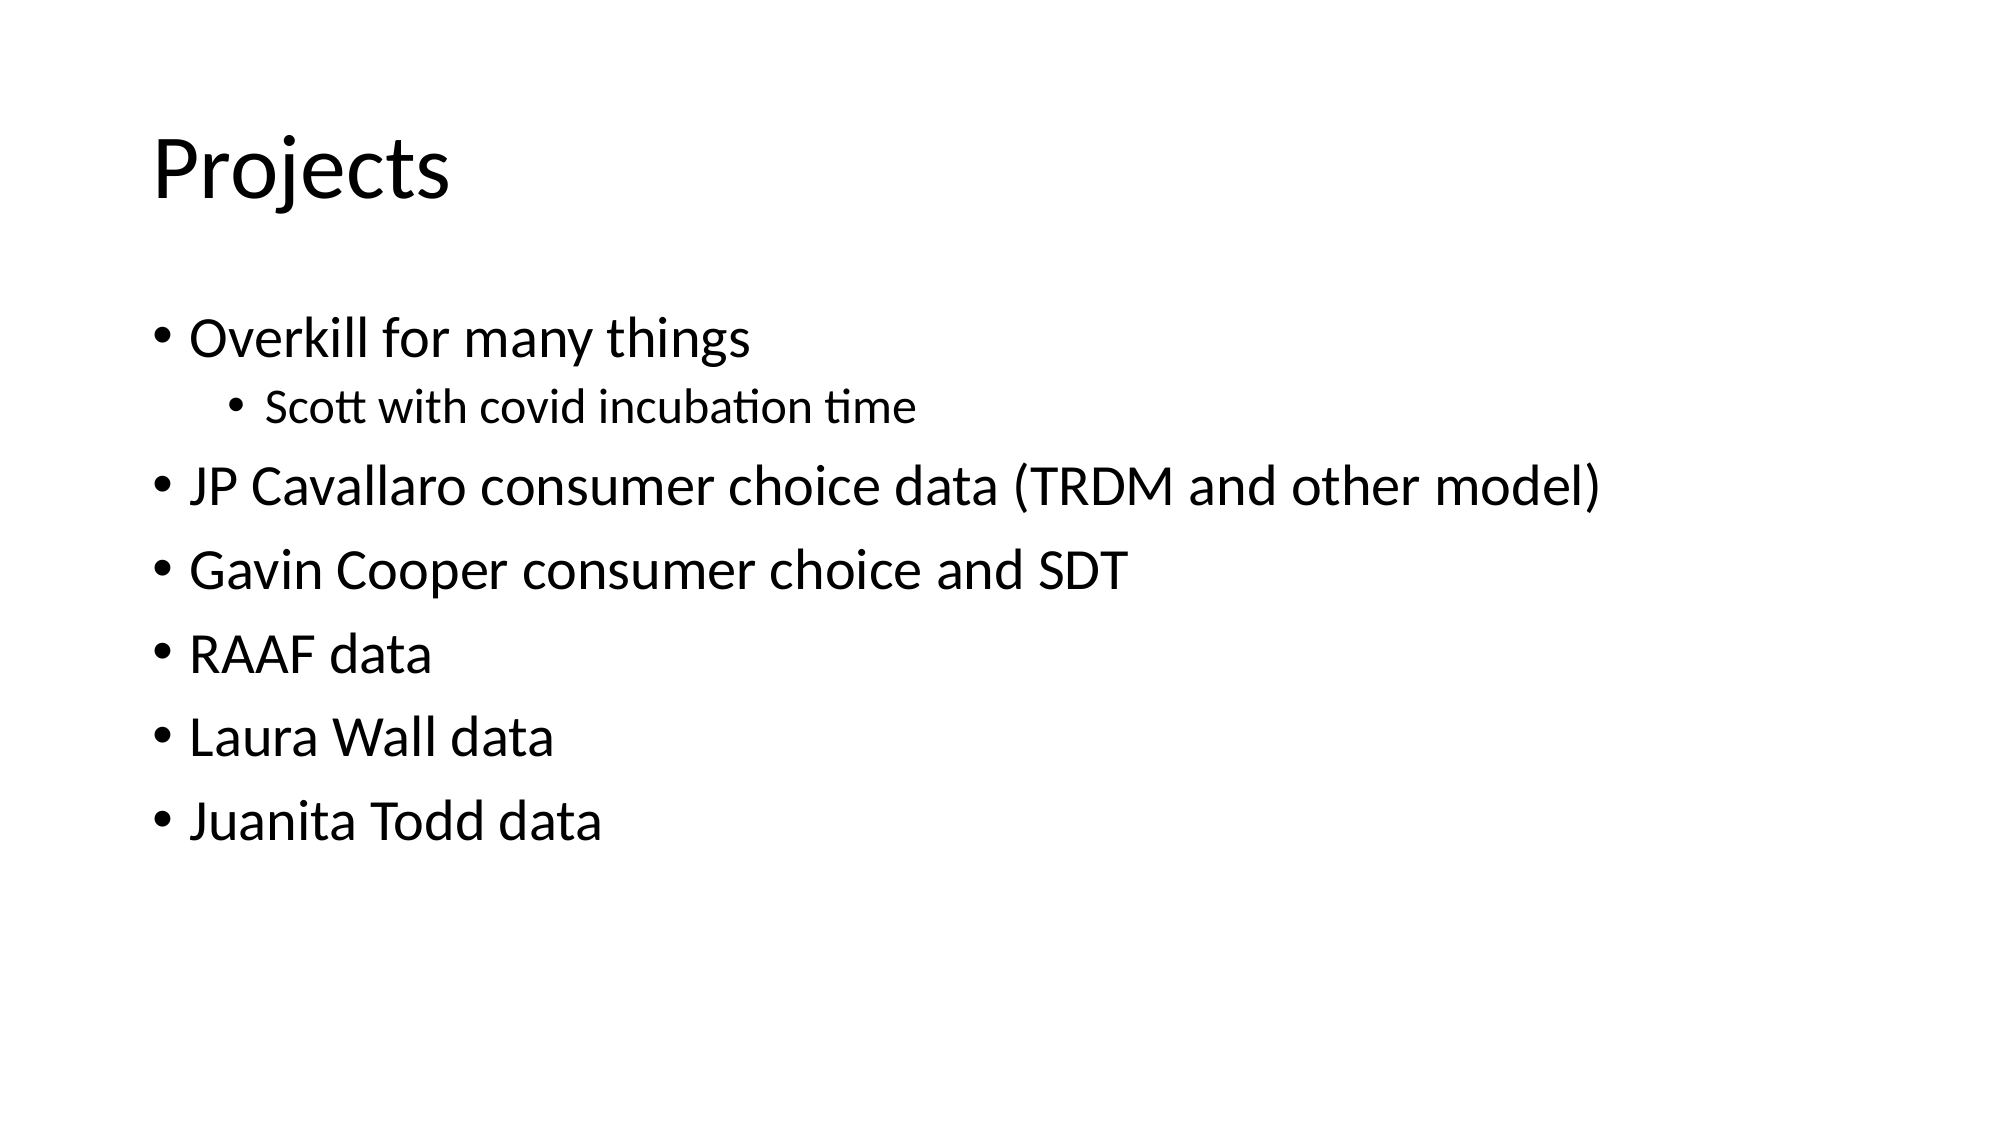

# Projects
Overkill for many things
Scott with covid incubation time
JP Cavallaro consumer choice data (TRDM and other model)
Gavin Cooper consumer choice and SDT
RAAF data
Laura Wall data
Juanita Todd data